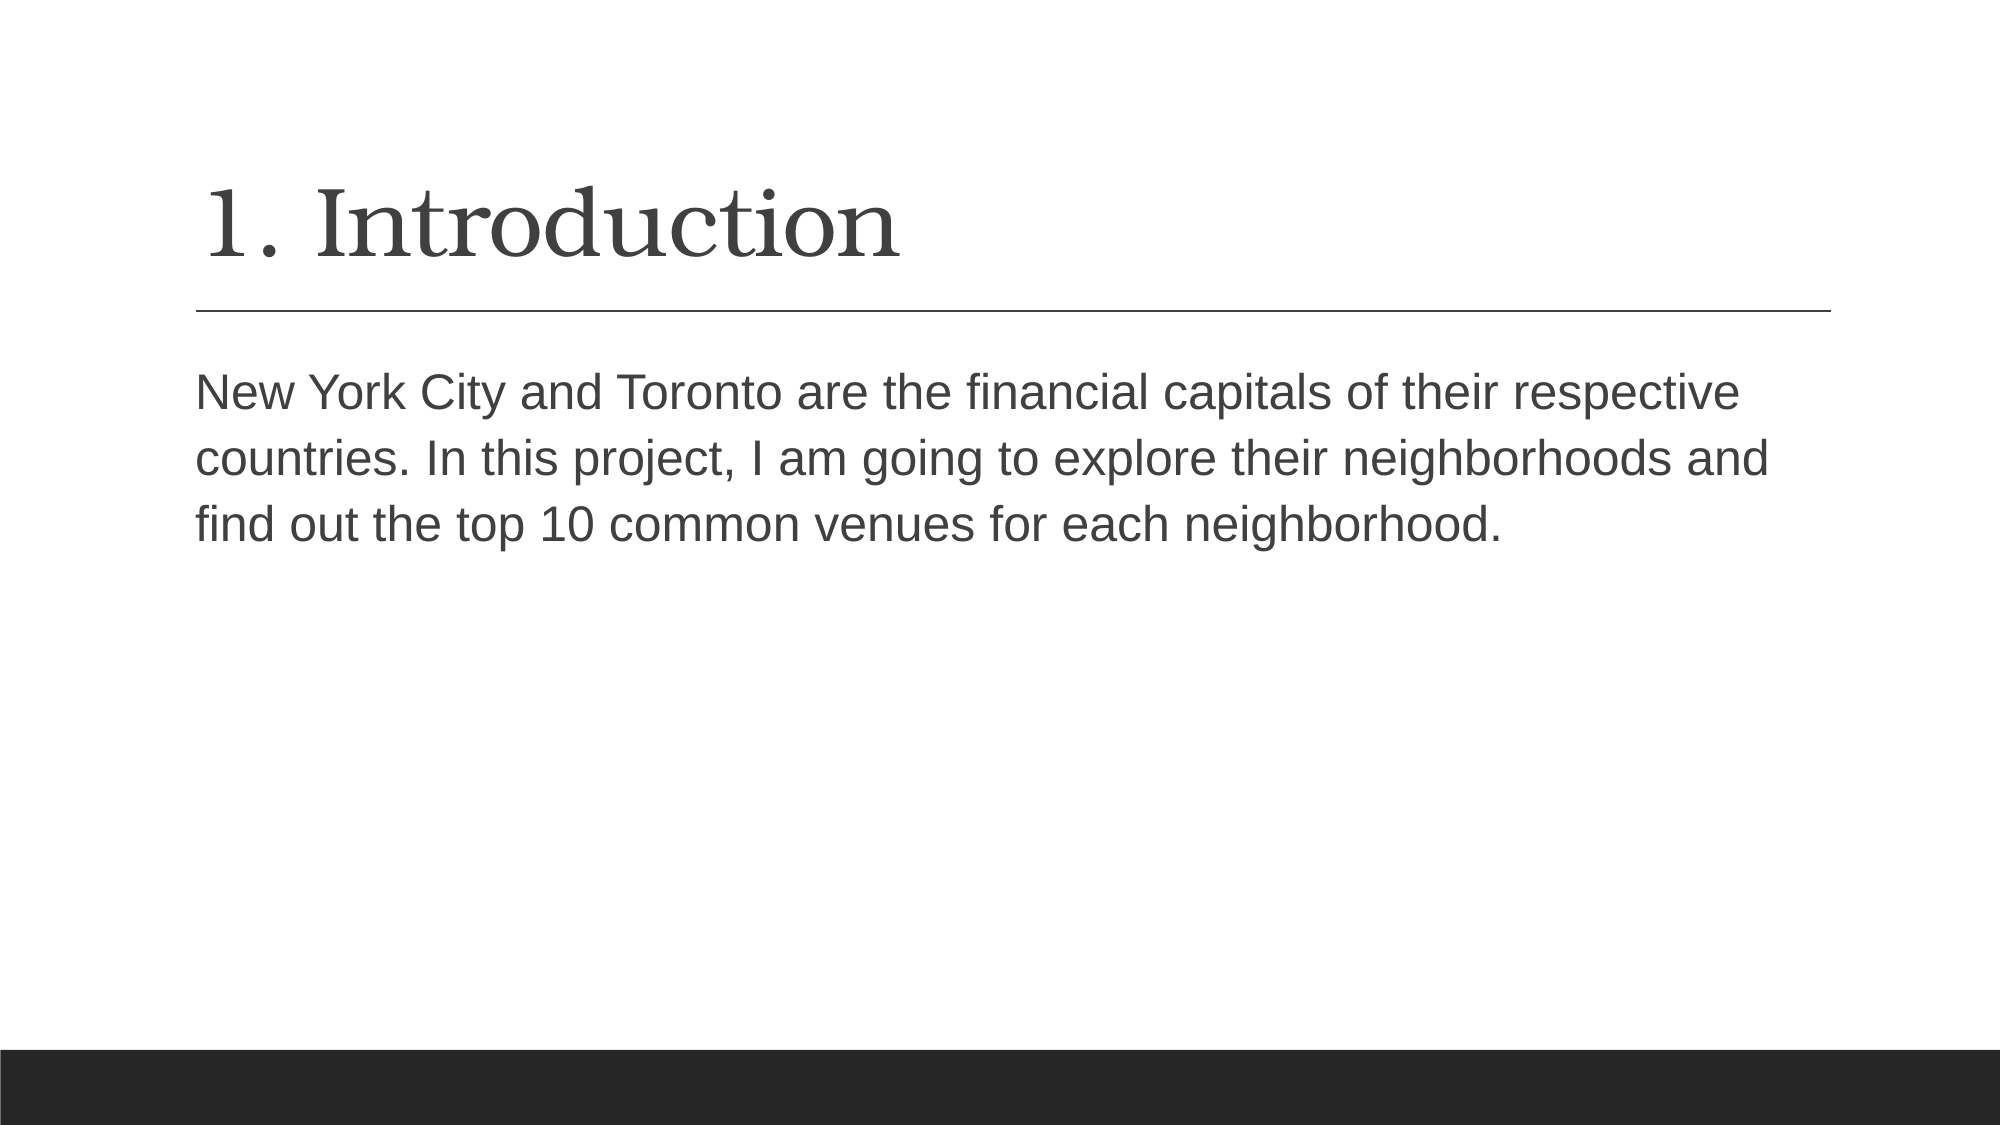

# 1. Introduction
New York City and Toronto are the financial capitals of their respective countries. In this project, I am going to explore their neighborhoods and find out the top 10 common venues for each neighborhood.